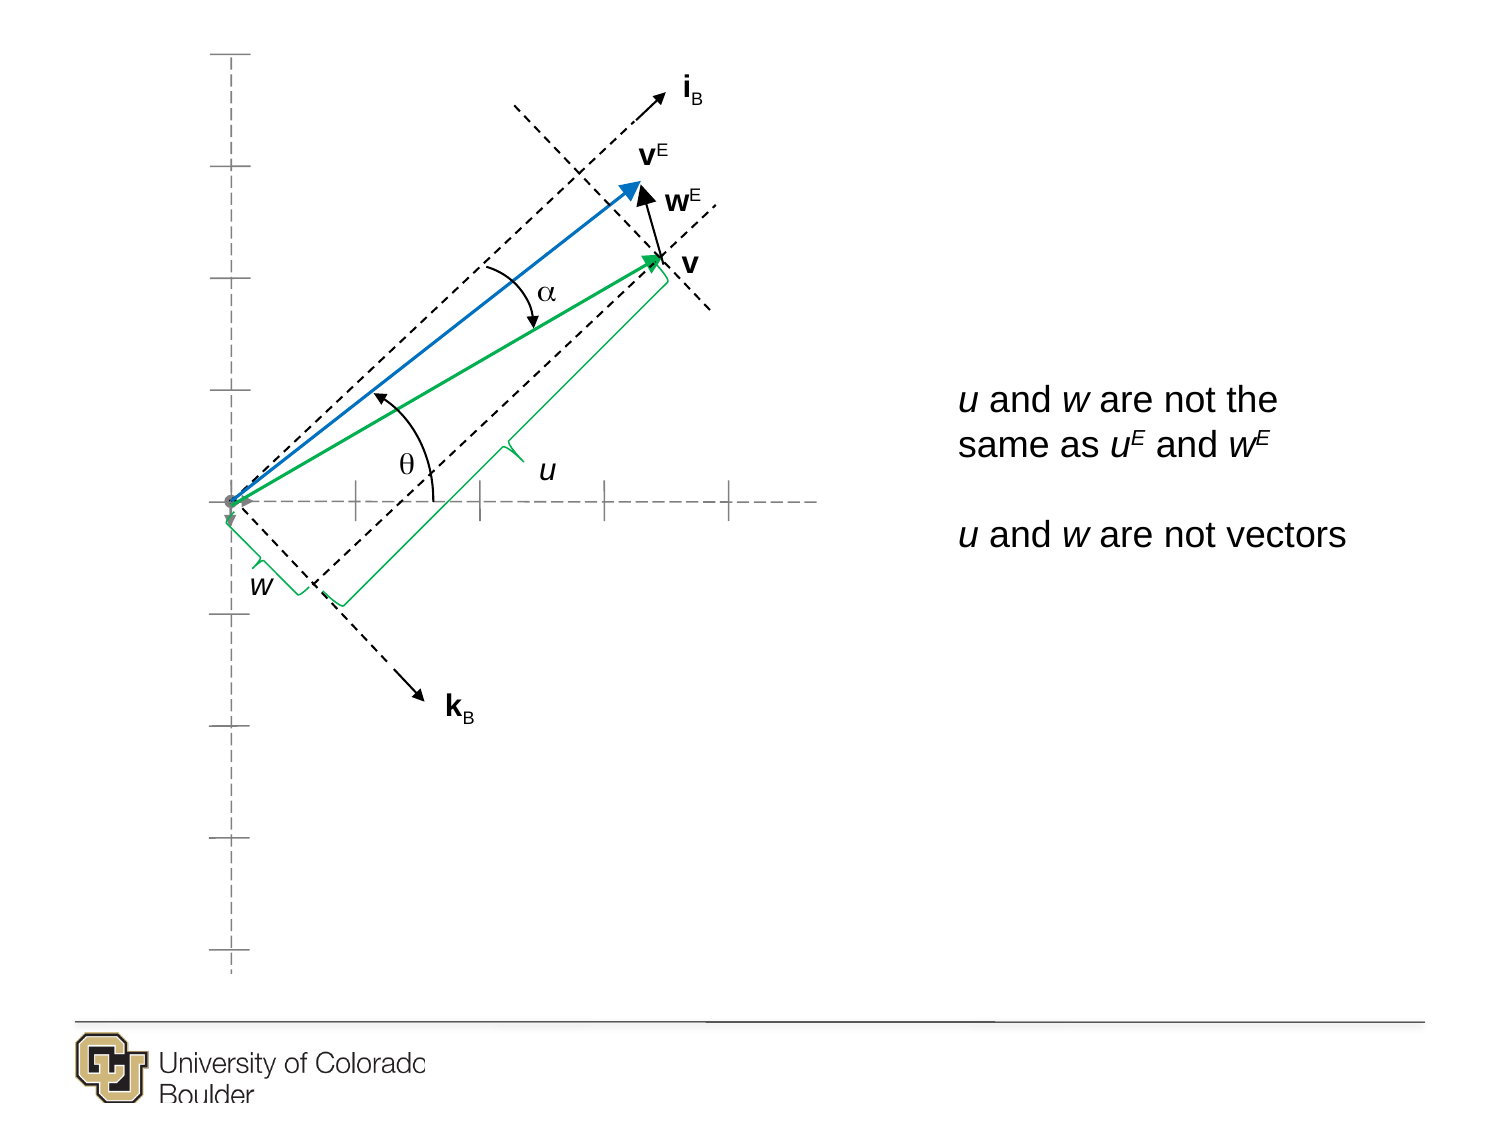

iB

vE

wE

v
α

u and w are not the same as uE and wE

u and w are not vectors

θ
u

w

kB